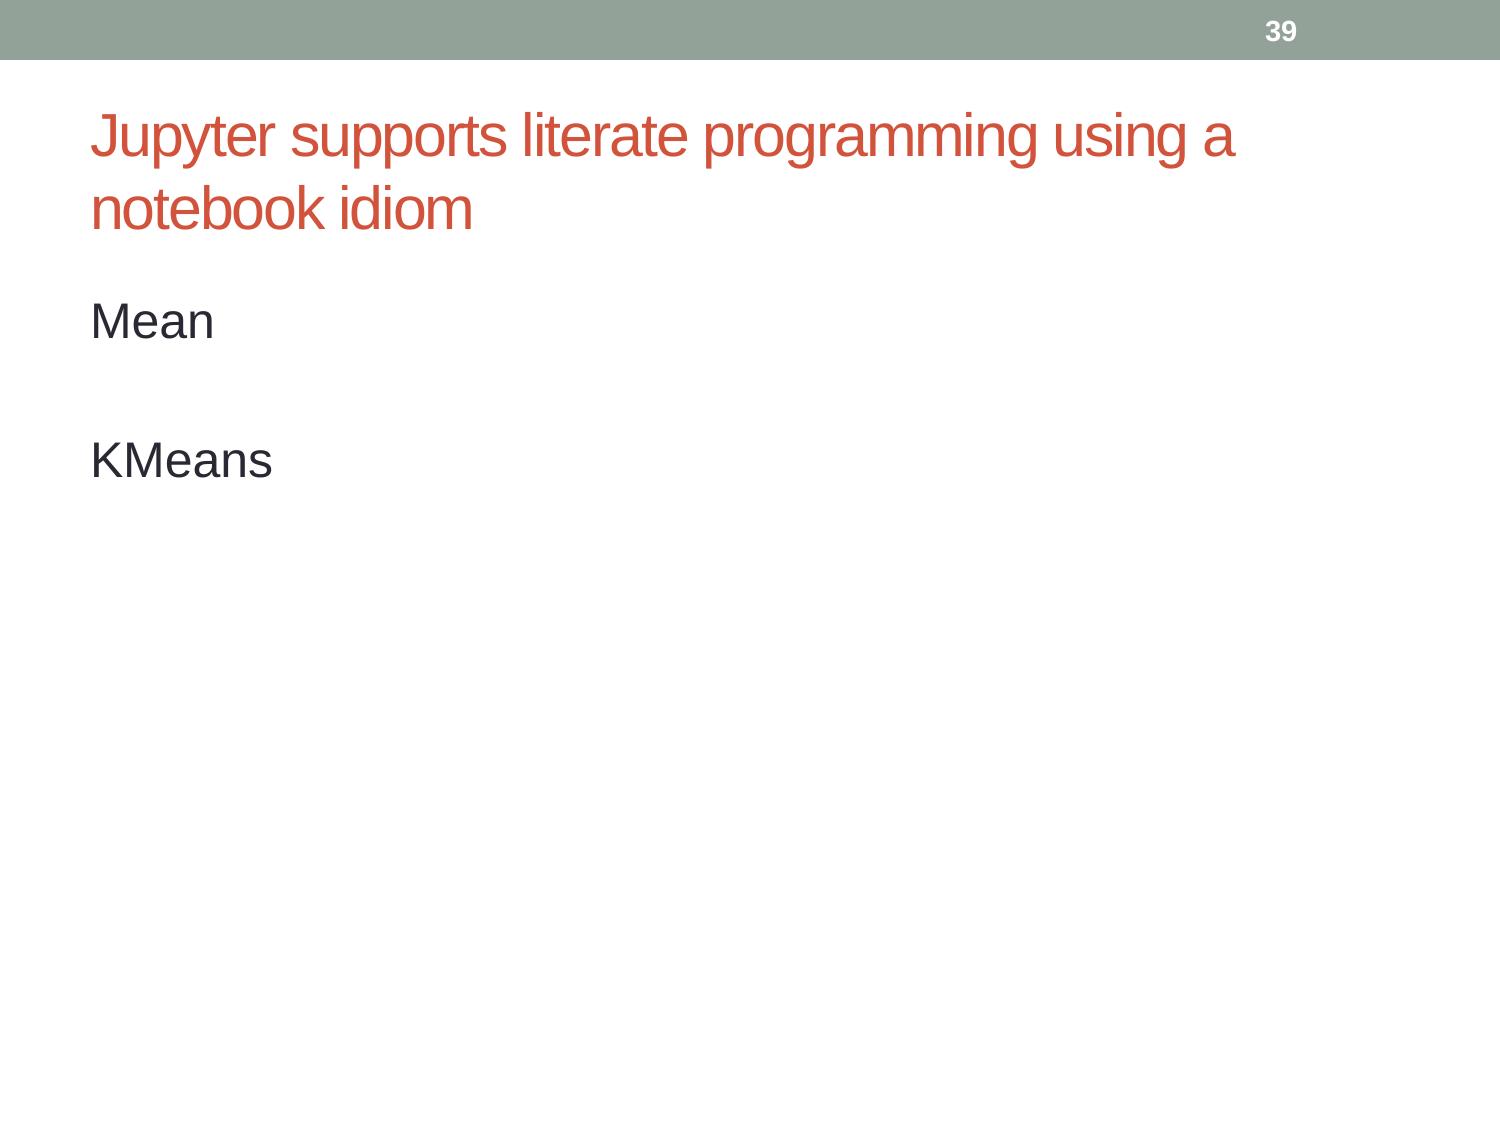

39
# Jupyter supports literate programming using a notebook idiom
Mean

KMeans